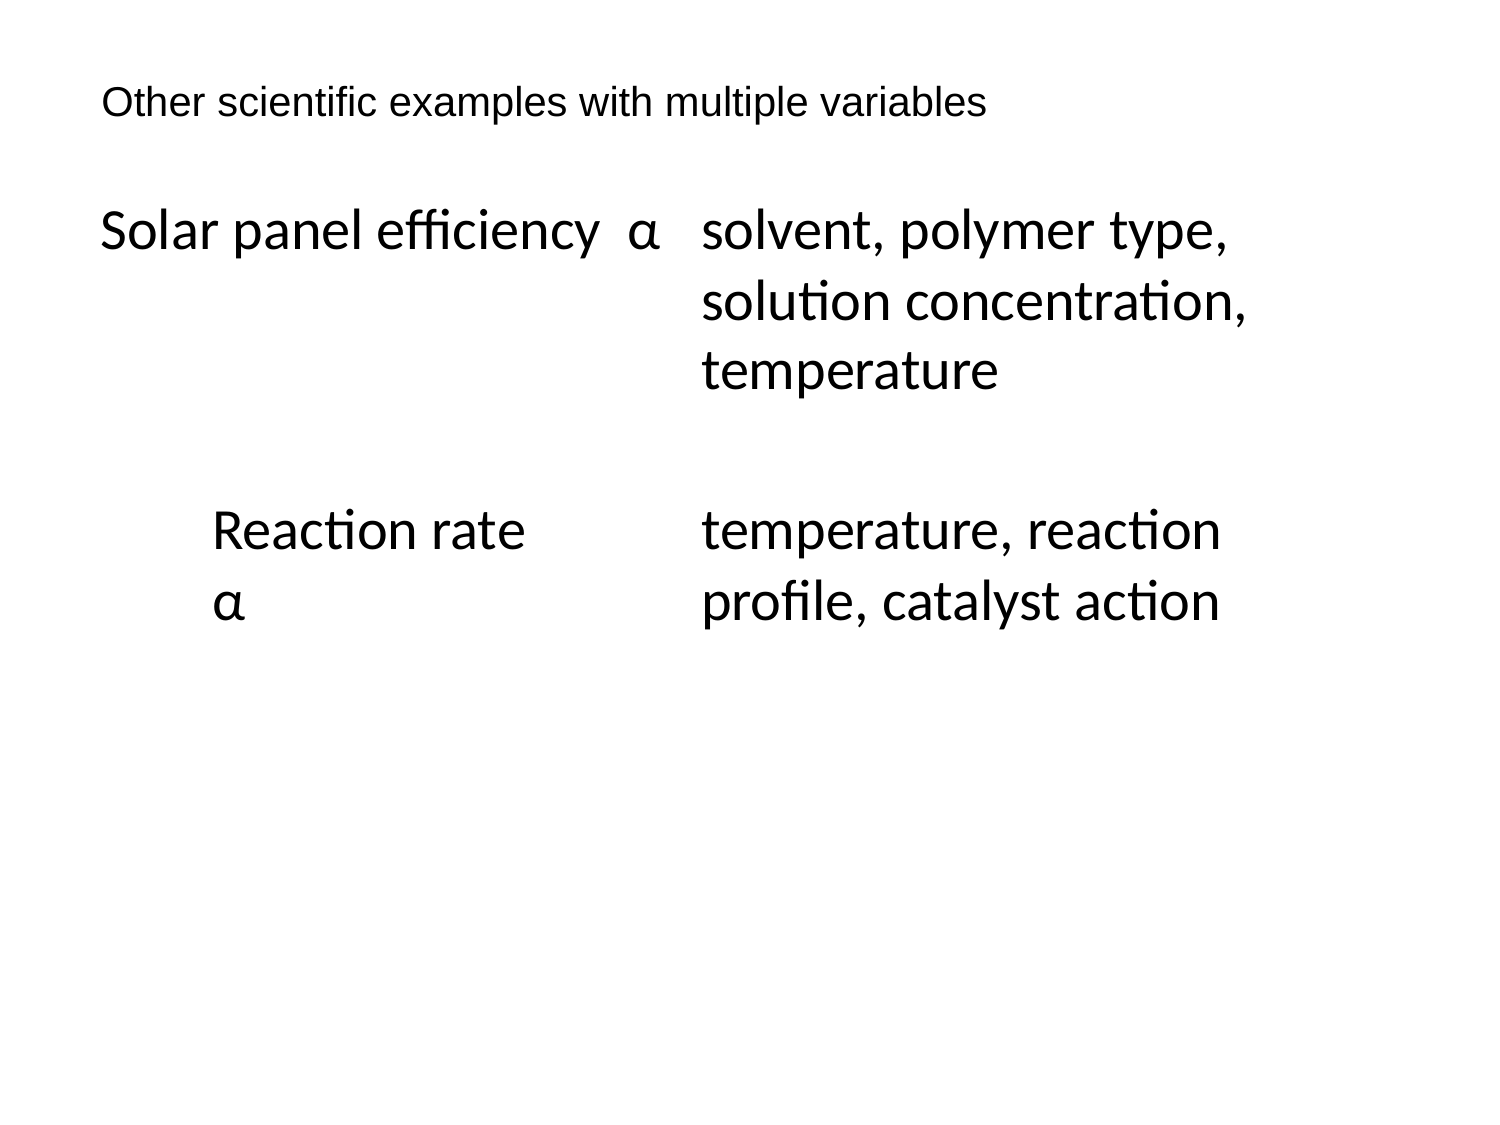

Other scientific examples with multiple variables
Solar panel efficiency  α
solvent, polymer type, solution concentration, temperature
Reaction rate 	α
temperature, reaction profile, catalyst action